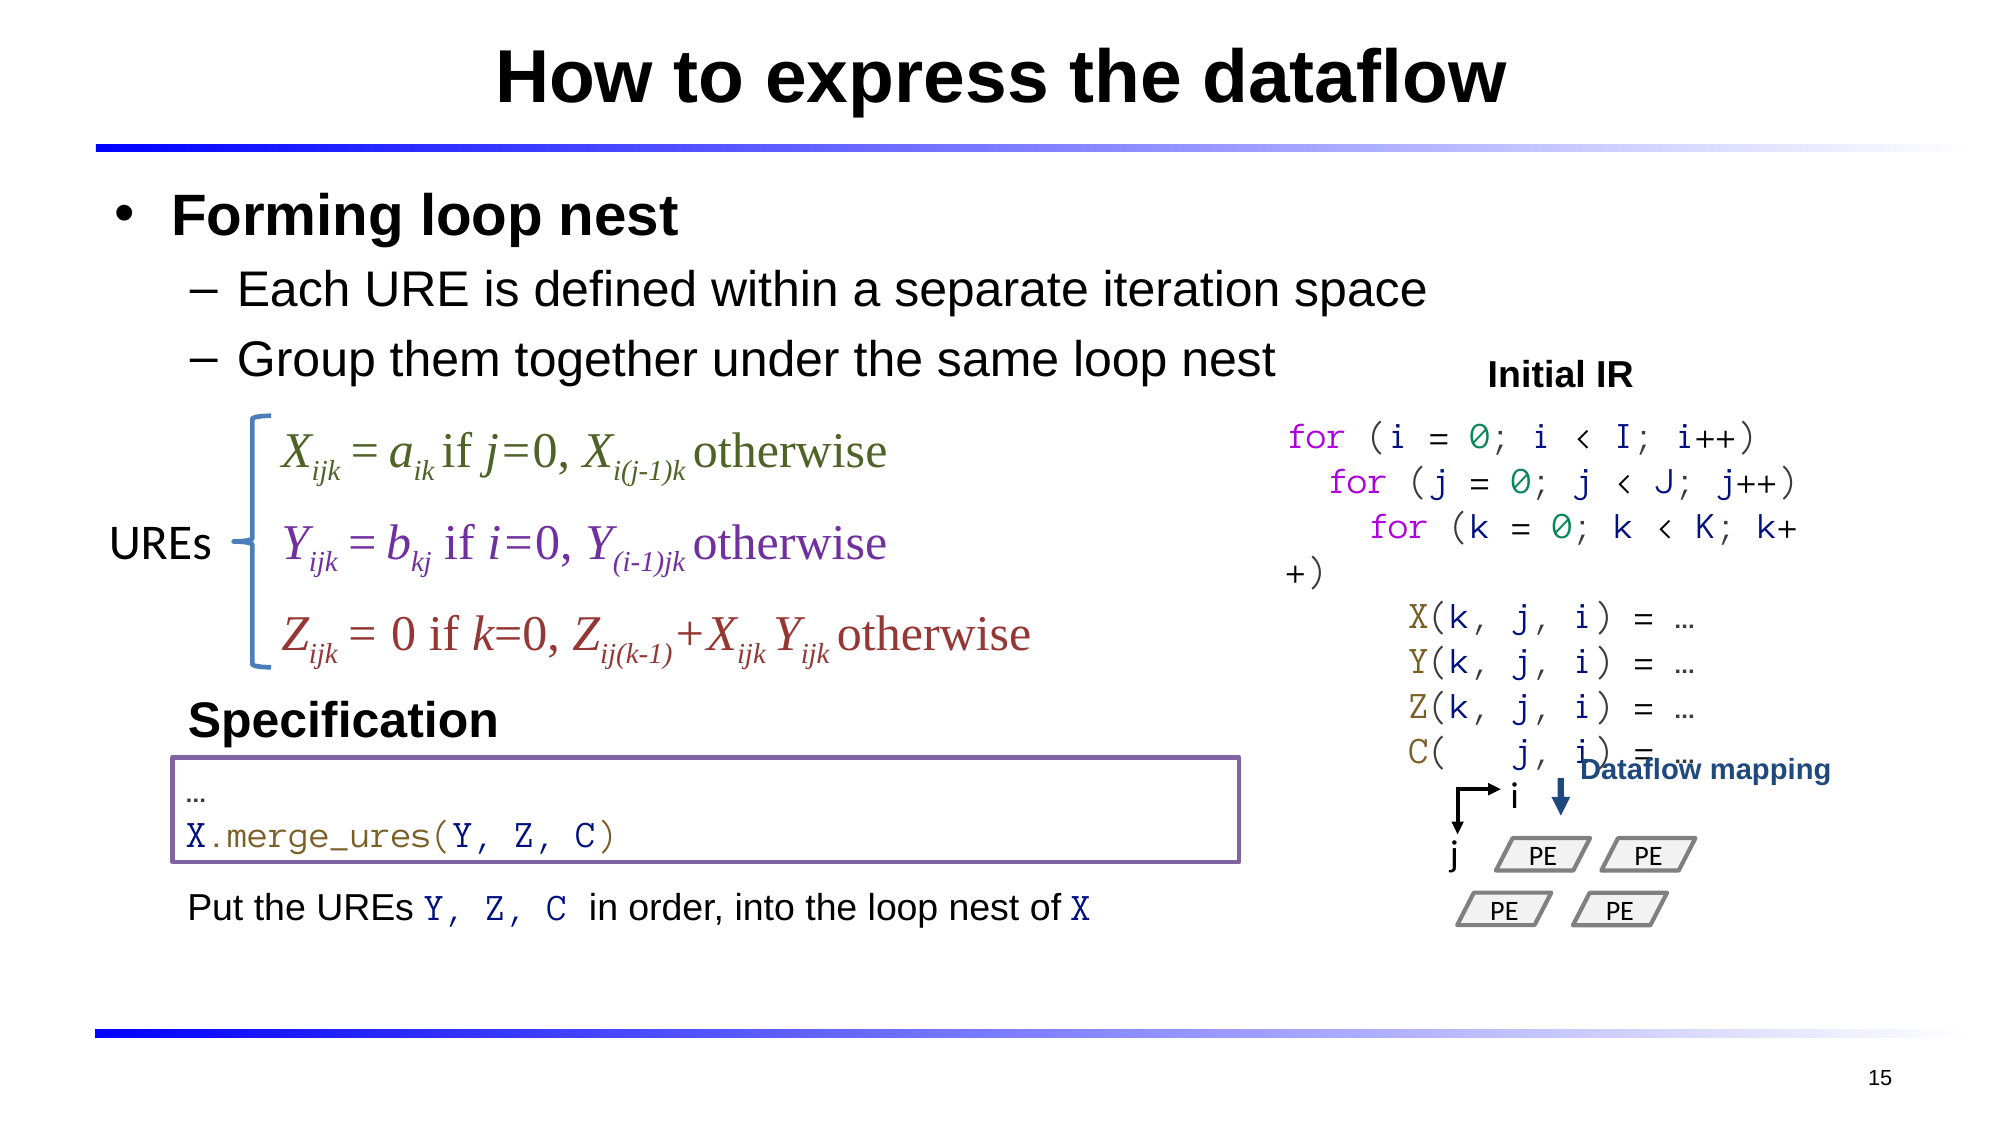

# How to express the dataflow
Forming loop nest
Each URE is defined within a separate iteration space
Group them together under the same loop nest
Initial IR
for (i = 0; i < I; i++)
  for (j = 0; j < J; j++)
    for (k = 0; k < K; k++)
      X(k, j, i) = …
      Y(k, j, i) = …
      Z(k, j, i) = …
      C(   j, i) = …
Xijk = aik if j=0, Xi(j-1)k otherwise

UREs
Yijk = bkj if i=0, Y(i-1)jk otherwise
Zijk = 0 if k=0, Zij(k-1)+Xijk Yijk otherwise
Specification
…
X.merge_ures(Y, Z, C)
Put the UREs Y, Z, C in order, into the loop nest of X
Dataflow mapping
i
j
PE
PE
PE
PE
15